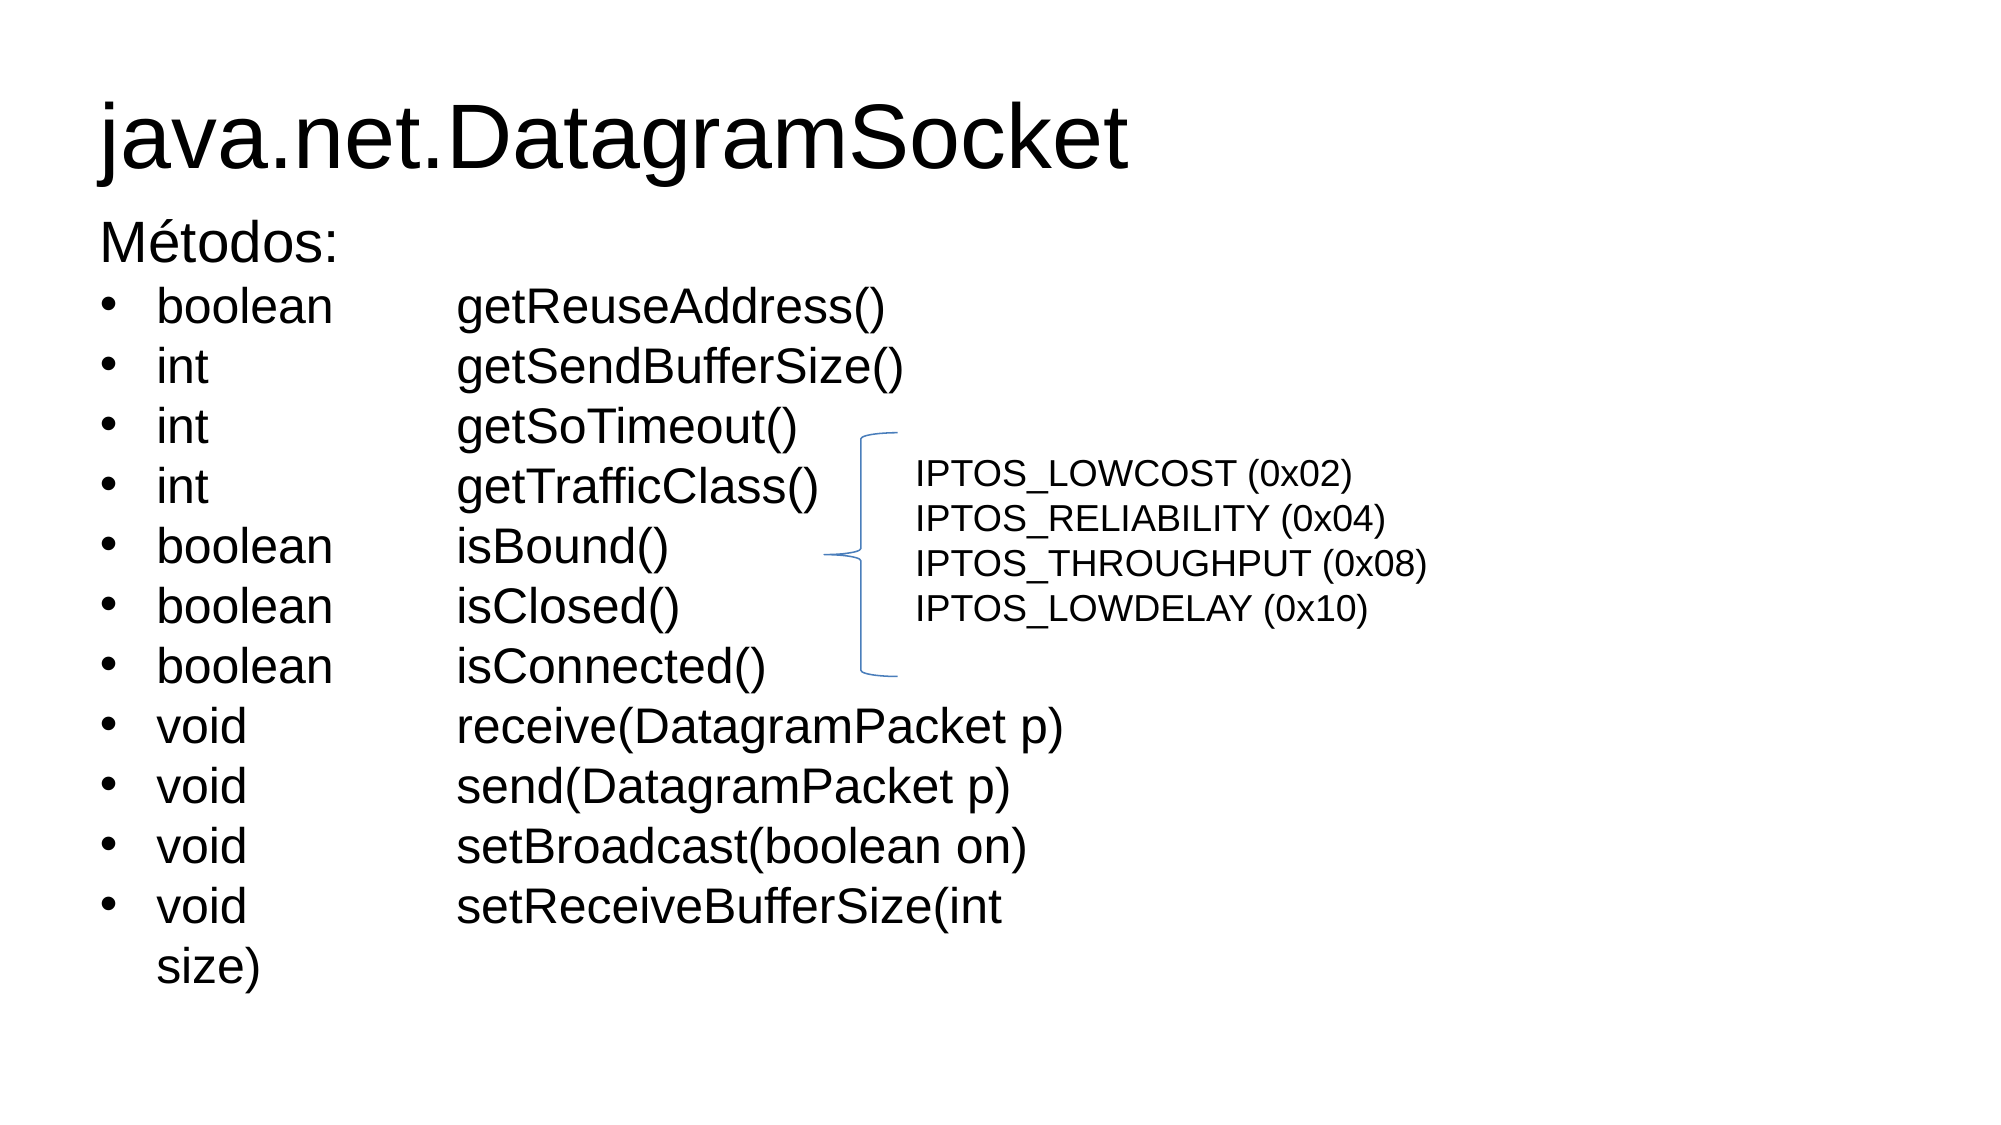

java.net.DatagramSocket
Métodos:
boolean	getReuseAddress()
int		getSendBufferSize()
int		getSoTimeout()
int		getTrafficClass()
boolean	isBound()
boolean	isClosed()
boolean	isConnected()
void		receive(DatagramPacket p)
void		send(DatagramPacket p)
void		setBroadcast(boolean on)
void		setReceiveBufferSize(int size)

IPTOS_LOWCOST (0x02)
IPTOS_RELIABILITY (0x04)
IPTOS_THROUGHPUT (0x08)
IPTOS_LOWDELAY (0x10)